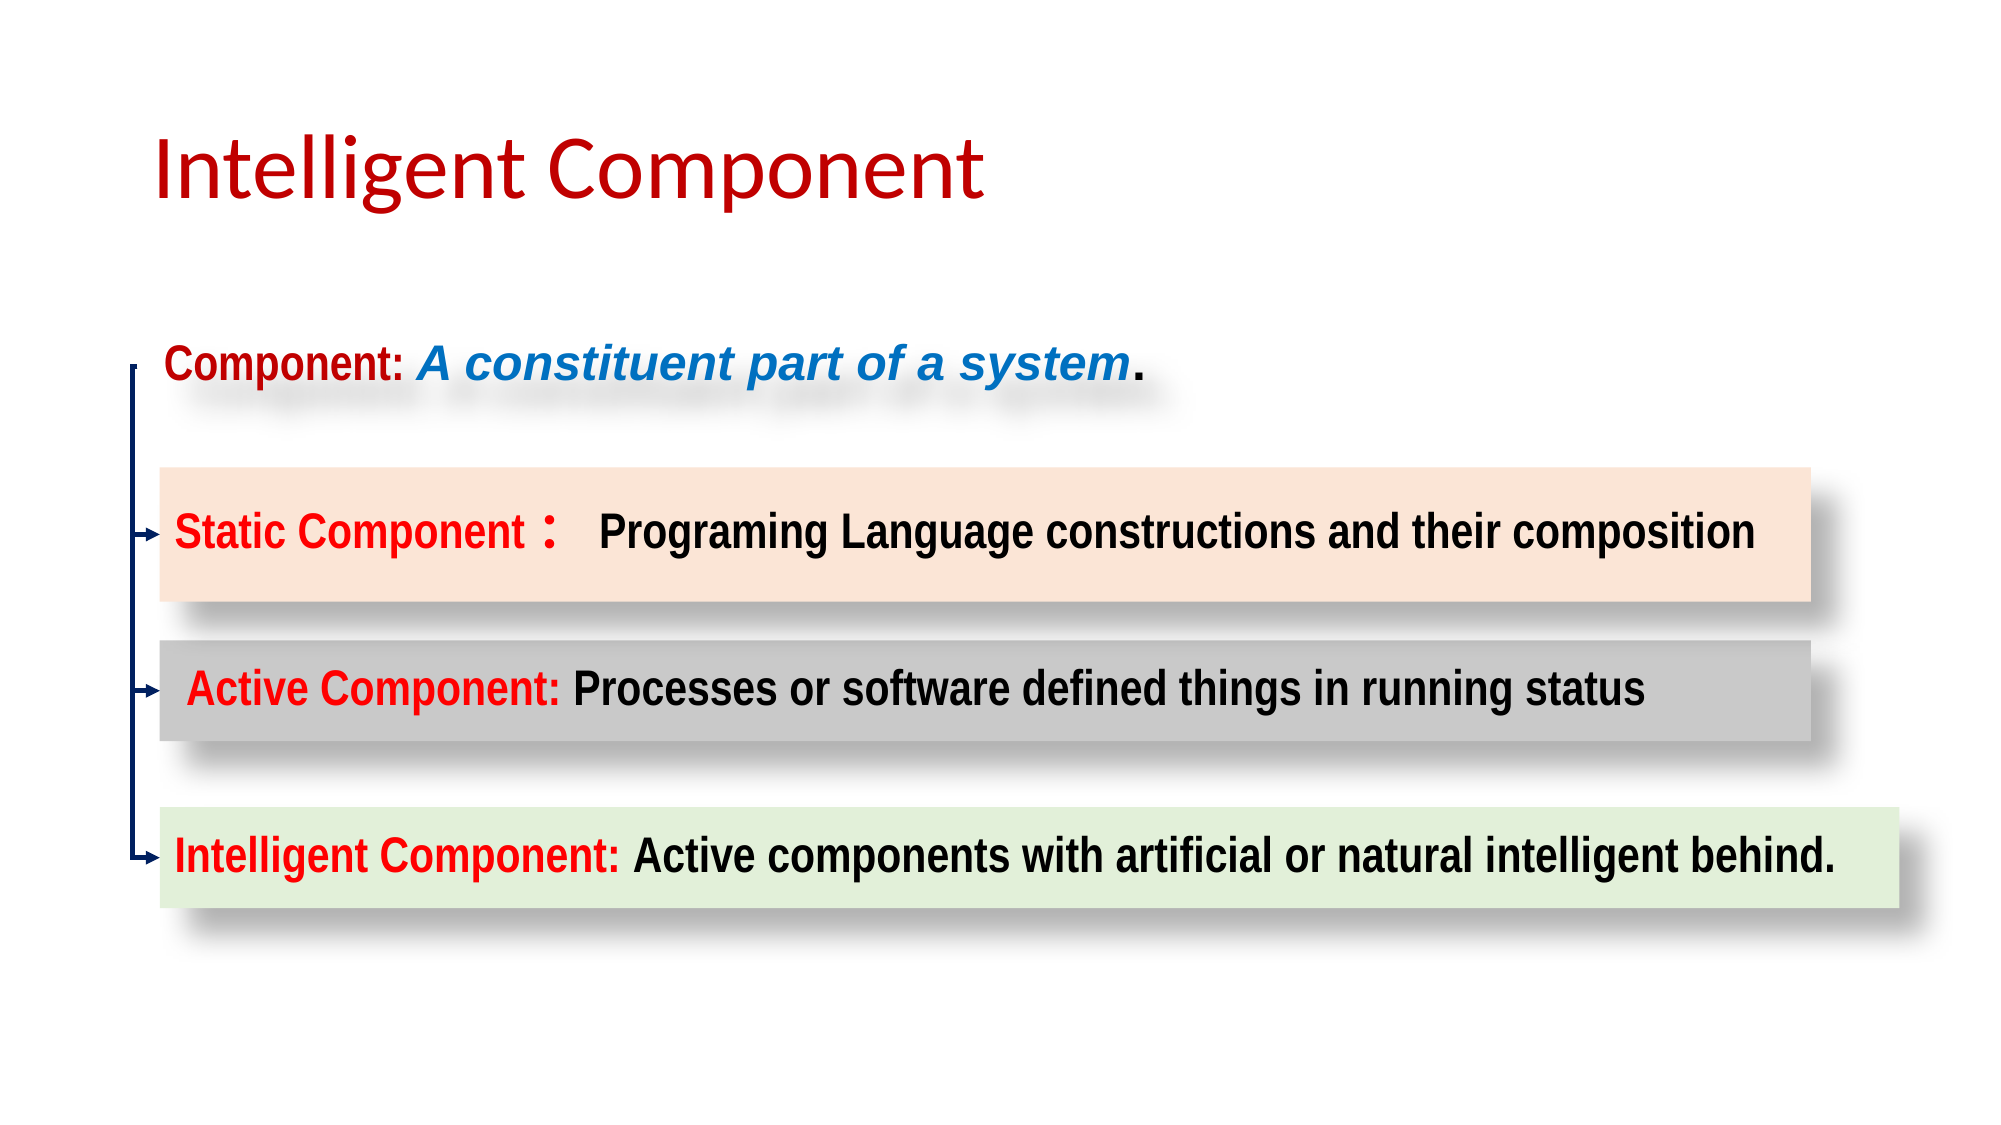

# Intelligent Component
 Component: A constituent part of a system.
Static Component：Programing Language constructions and their composition
 Active Component: Processes or software defined things in running status
Intelligent Component: Active components with artificial or natural intelligent behind.